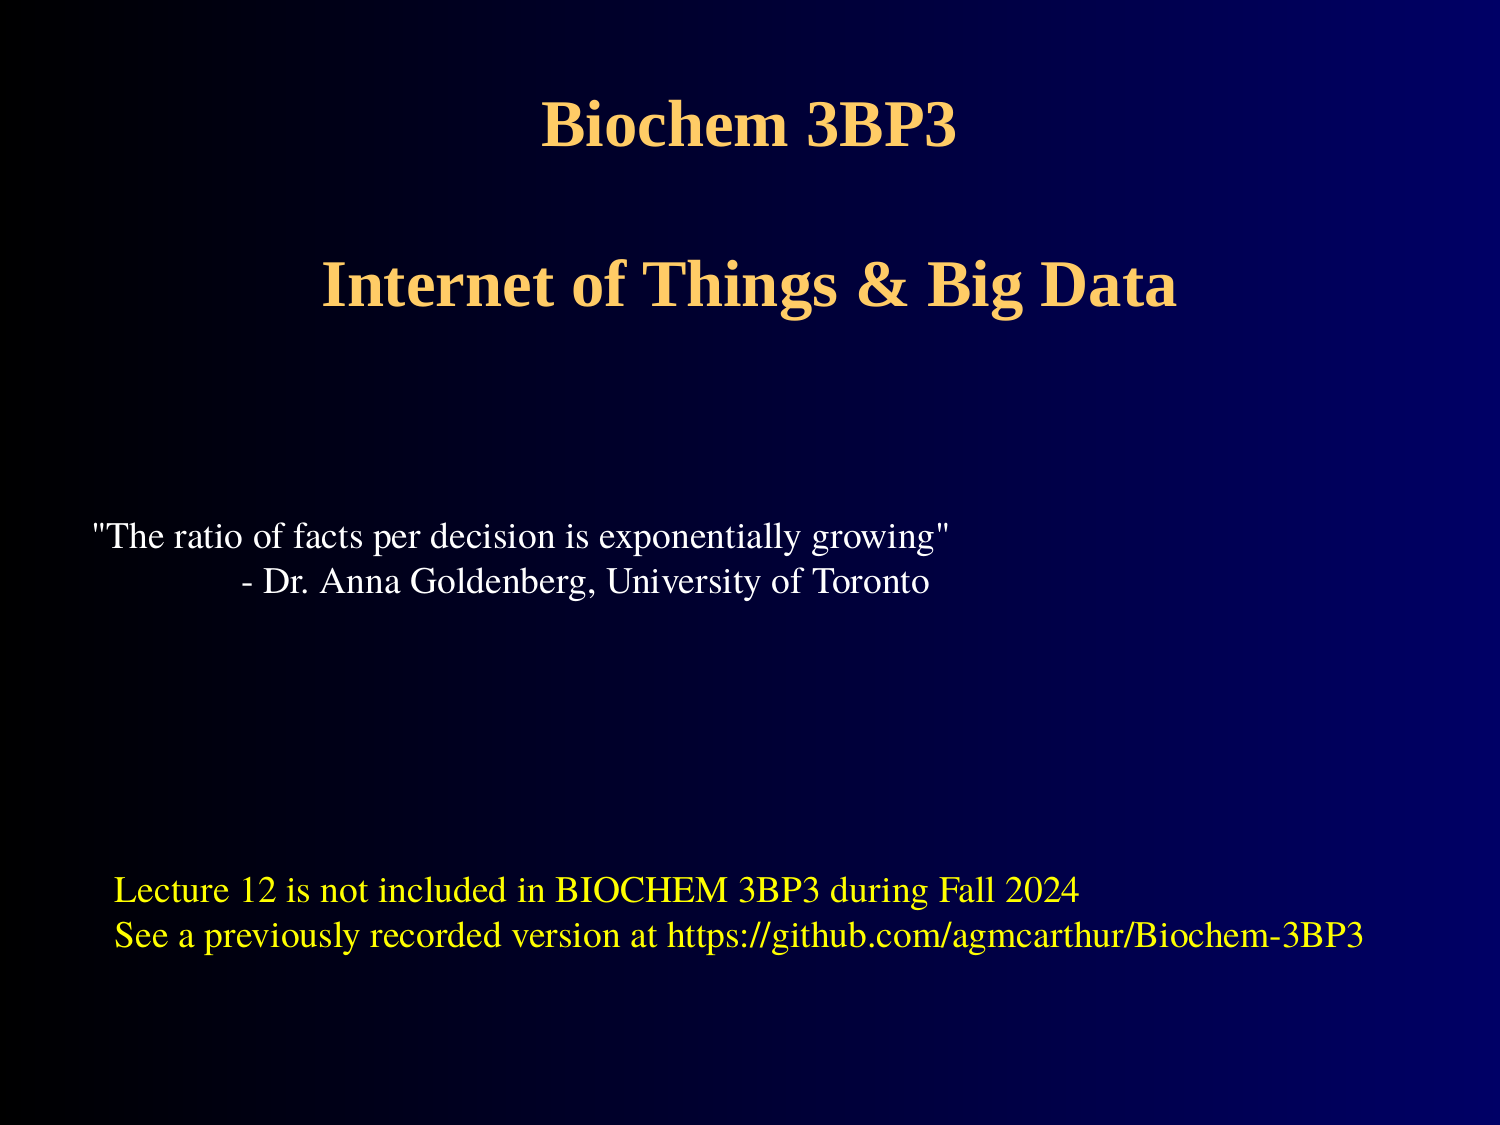

# Biochem 3BP3 Internet of Things & Big Data
"The ratio of facts per decision is exponentially growing"
	- Dr. Anna Goldenberg, University of Toronto
Lecture 12 is not included in BIOCHEM 3BP3 during Fall 2024
See a previously recorded version at https://github.com/agmcarthur/Biochem-3BP3